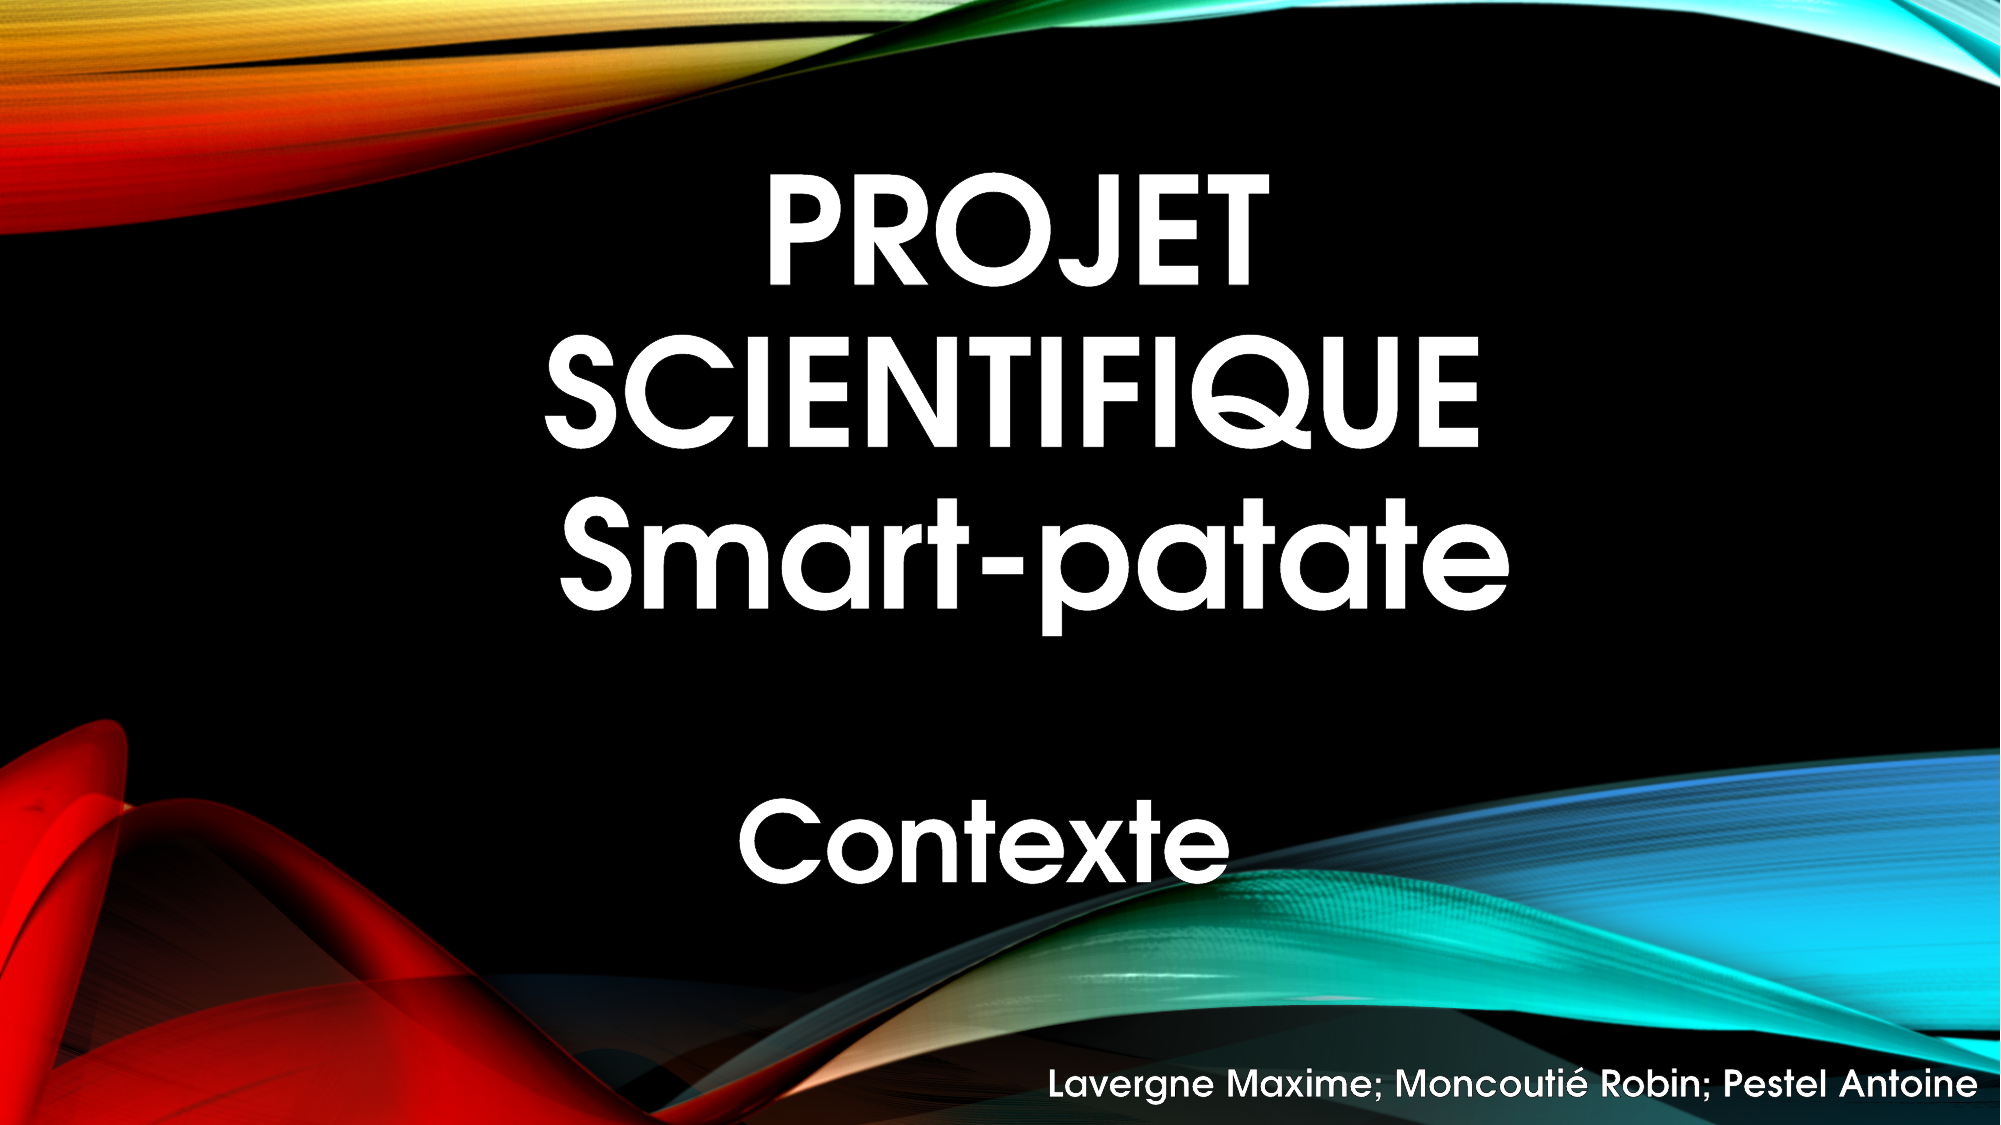

# PROJET SCIENTIFIQUE Smart-patate

Contexte
Lavergne Maxime; Moncoutié Robin; Pestel Antoine